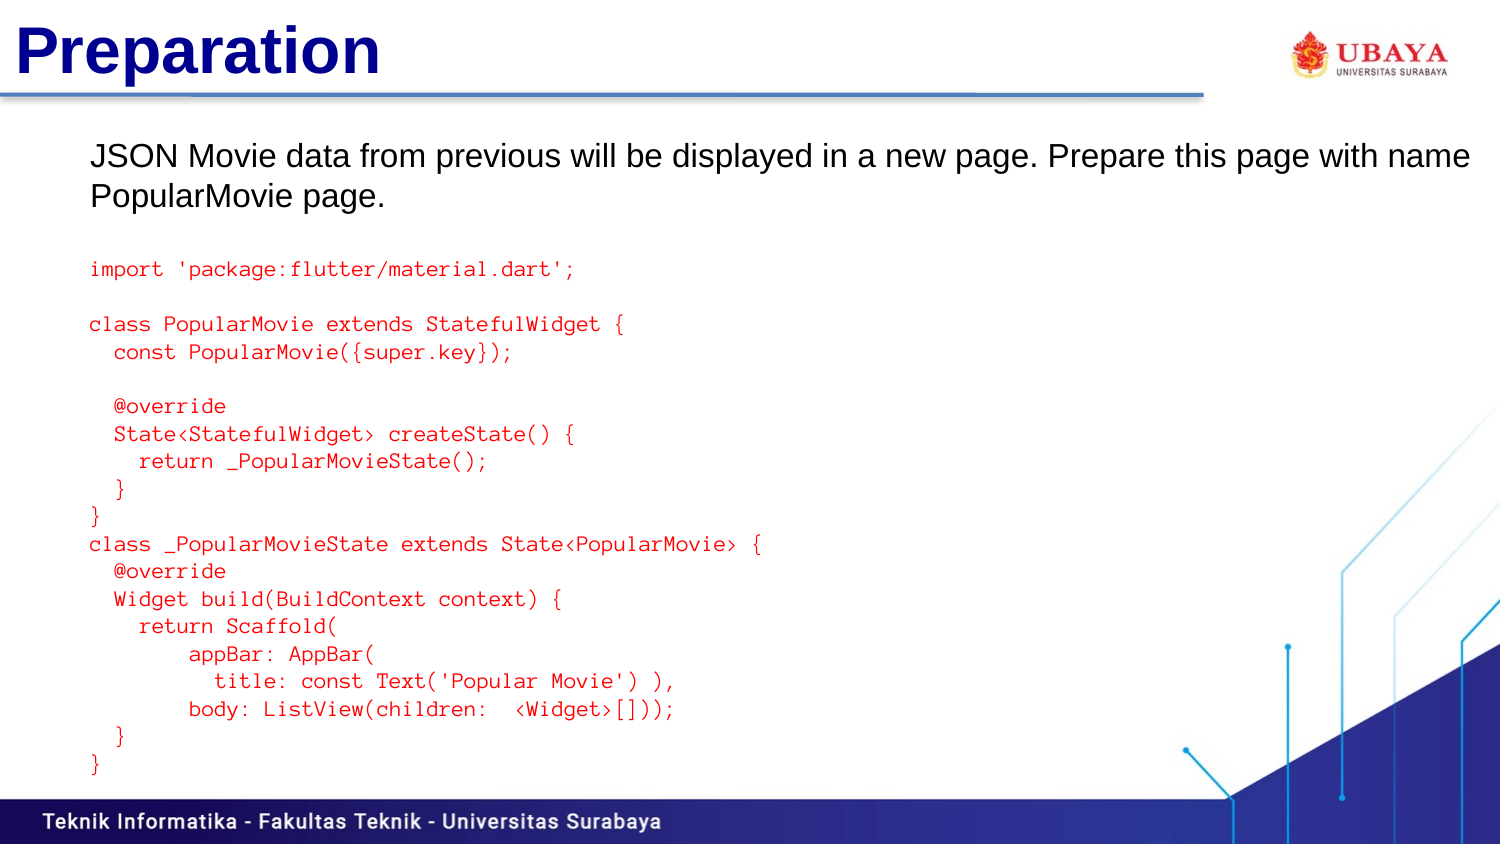

# Preparation

JSON Movie data from previous will be displayed in a new page. Prepare this page with name PopularMovie page.

import 'package:flutter/material.dart';

class PopularMovie extends StatefulWidget {
  const PopularMovie({super.key});

  @override
  State<StatefulWidget> createState() {
    return _PopularMovieState();
  }
}
class _PopularMovieState extends State<PopularMovie> {
  @override
  Widget build(BuildContext context) {
    return Scaffold(
        appBar: AppBar(
          title: const Text('Popular Movie') ),
        body: ListView(children:  <Widget>[]));
  }
}